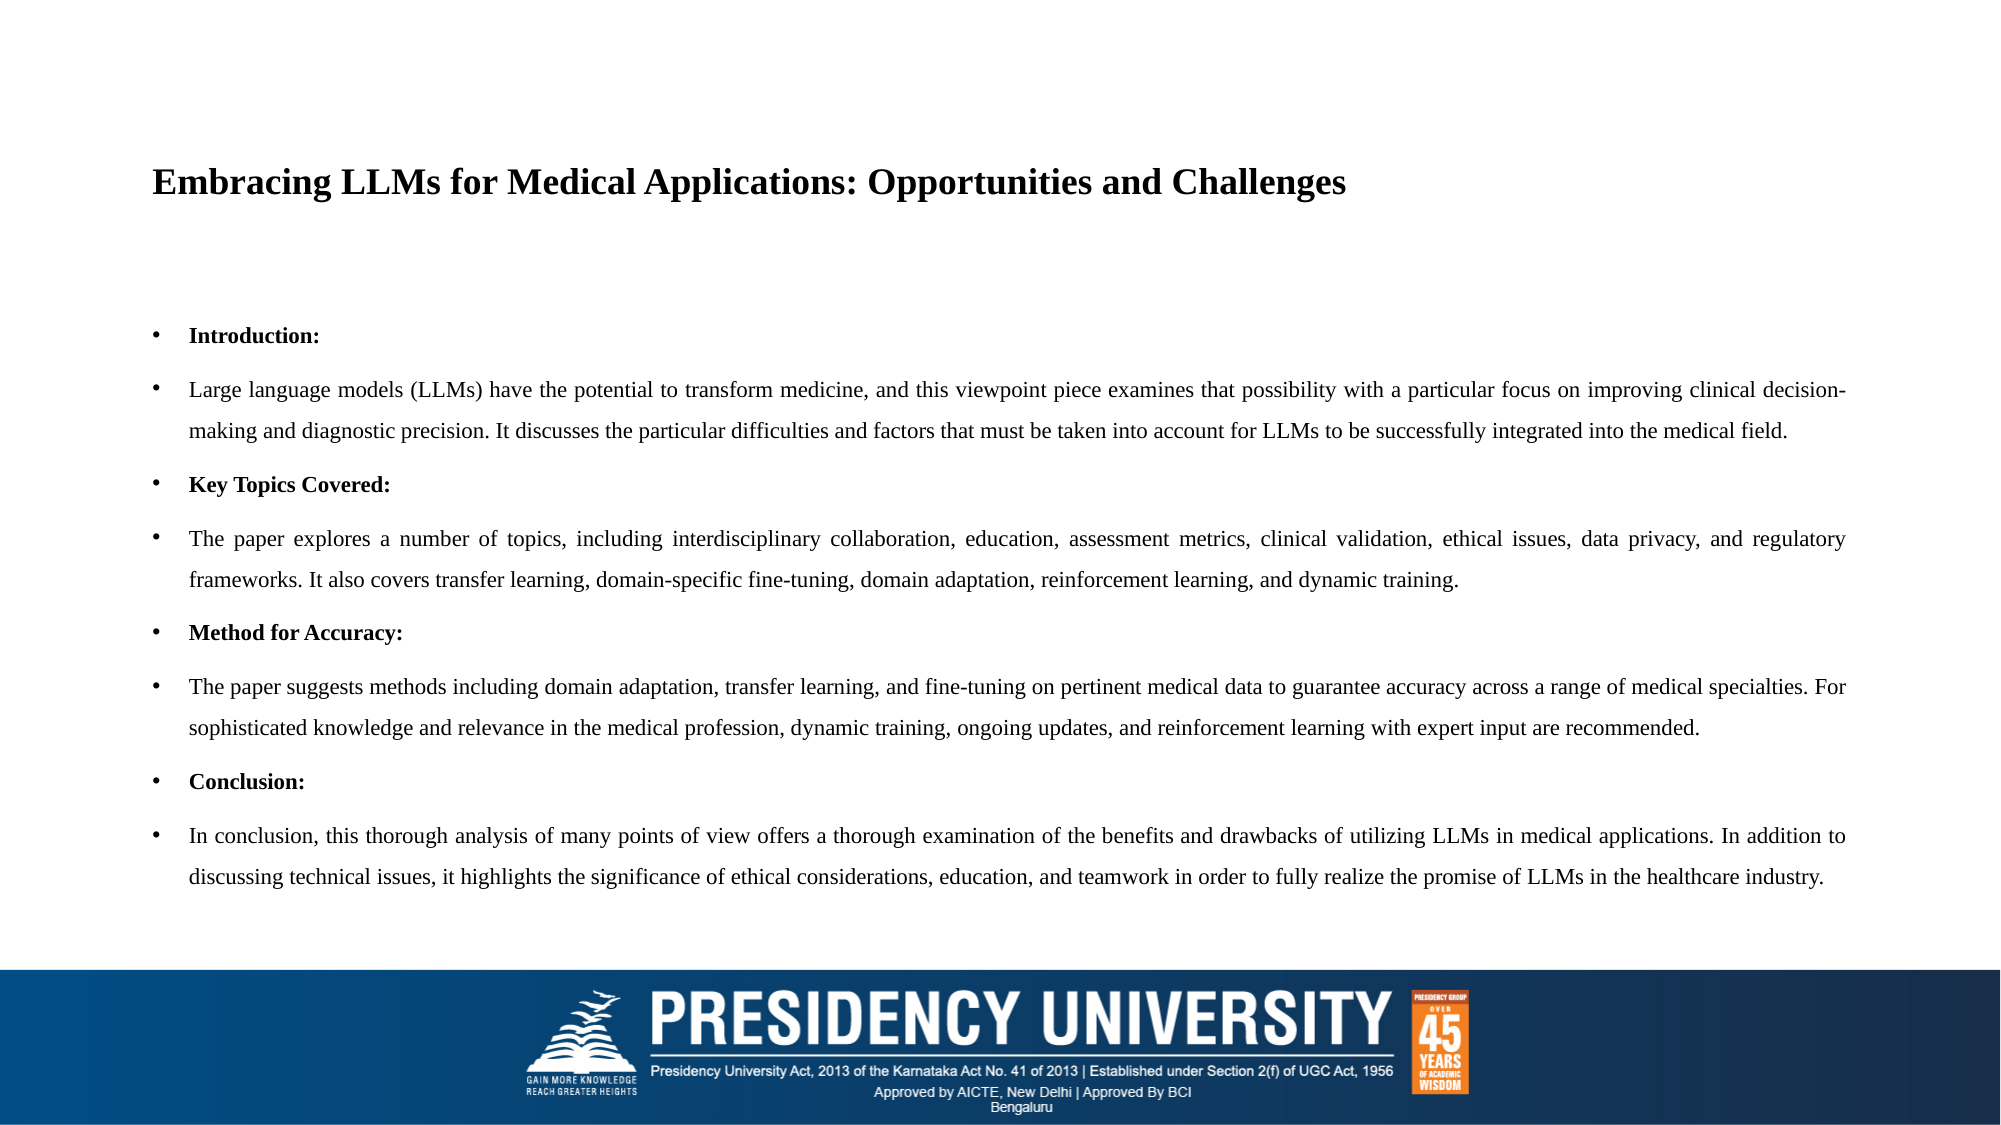

# Embracing LLMs for Medical Applications: Opportunities and Challenges
Introduction:
Large language models (LLMs) have the potential to transform medicine, and this viewpoint piece examines that possibility with a particular focus on improving clinical decision-making and diagnostic precision. It discusses the particular difficulties and factors that must be taken into account for LLMs to be successfully integrated into the medical field.
Key Topics Covered:
The paper explores a number of topics, including interdisciplinary collaboration, education, assessment metrics, clinical validation, ethical issues, data privacy, and regulatory frameworks. It also covers transfer learning, domain-specific fine-tuning, domain adaptation, reinforcement learning, and dynamic training.
Method for Accuracy:
The paper suggests methods including domain adaptation, transfer learning, and fine-tuning on pertinent medical data to guarantee accuracy across a range of medical specialties. For sophisticated knowledge and relevance in the medical profession, dynamic training, ongoing updates, and reinforcement learning with expert input are recommended.
Conclusion:
In conclusion, this thorough analysis of many points of view offers a thorough examination of the benefits and drawbacks of utilizing LLMs in medical applications. In addition to discussing technical issues, it highlights the significance of ethical considerations, education, and teamwork in order to fully realize the promise of LLMs in the healthcare industry.